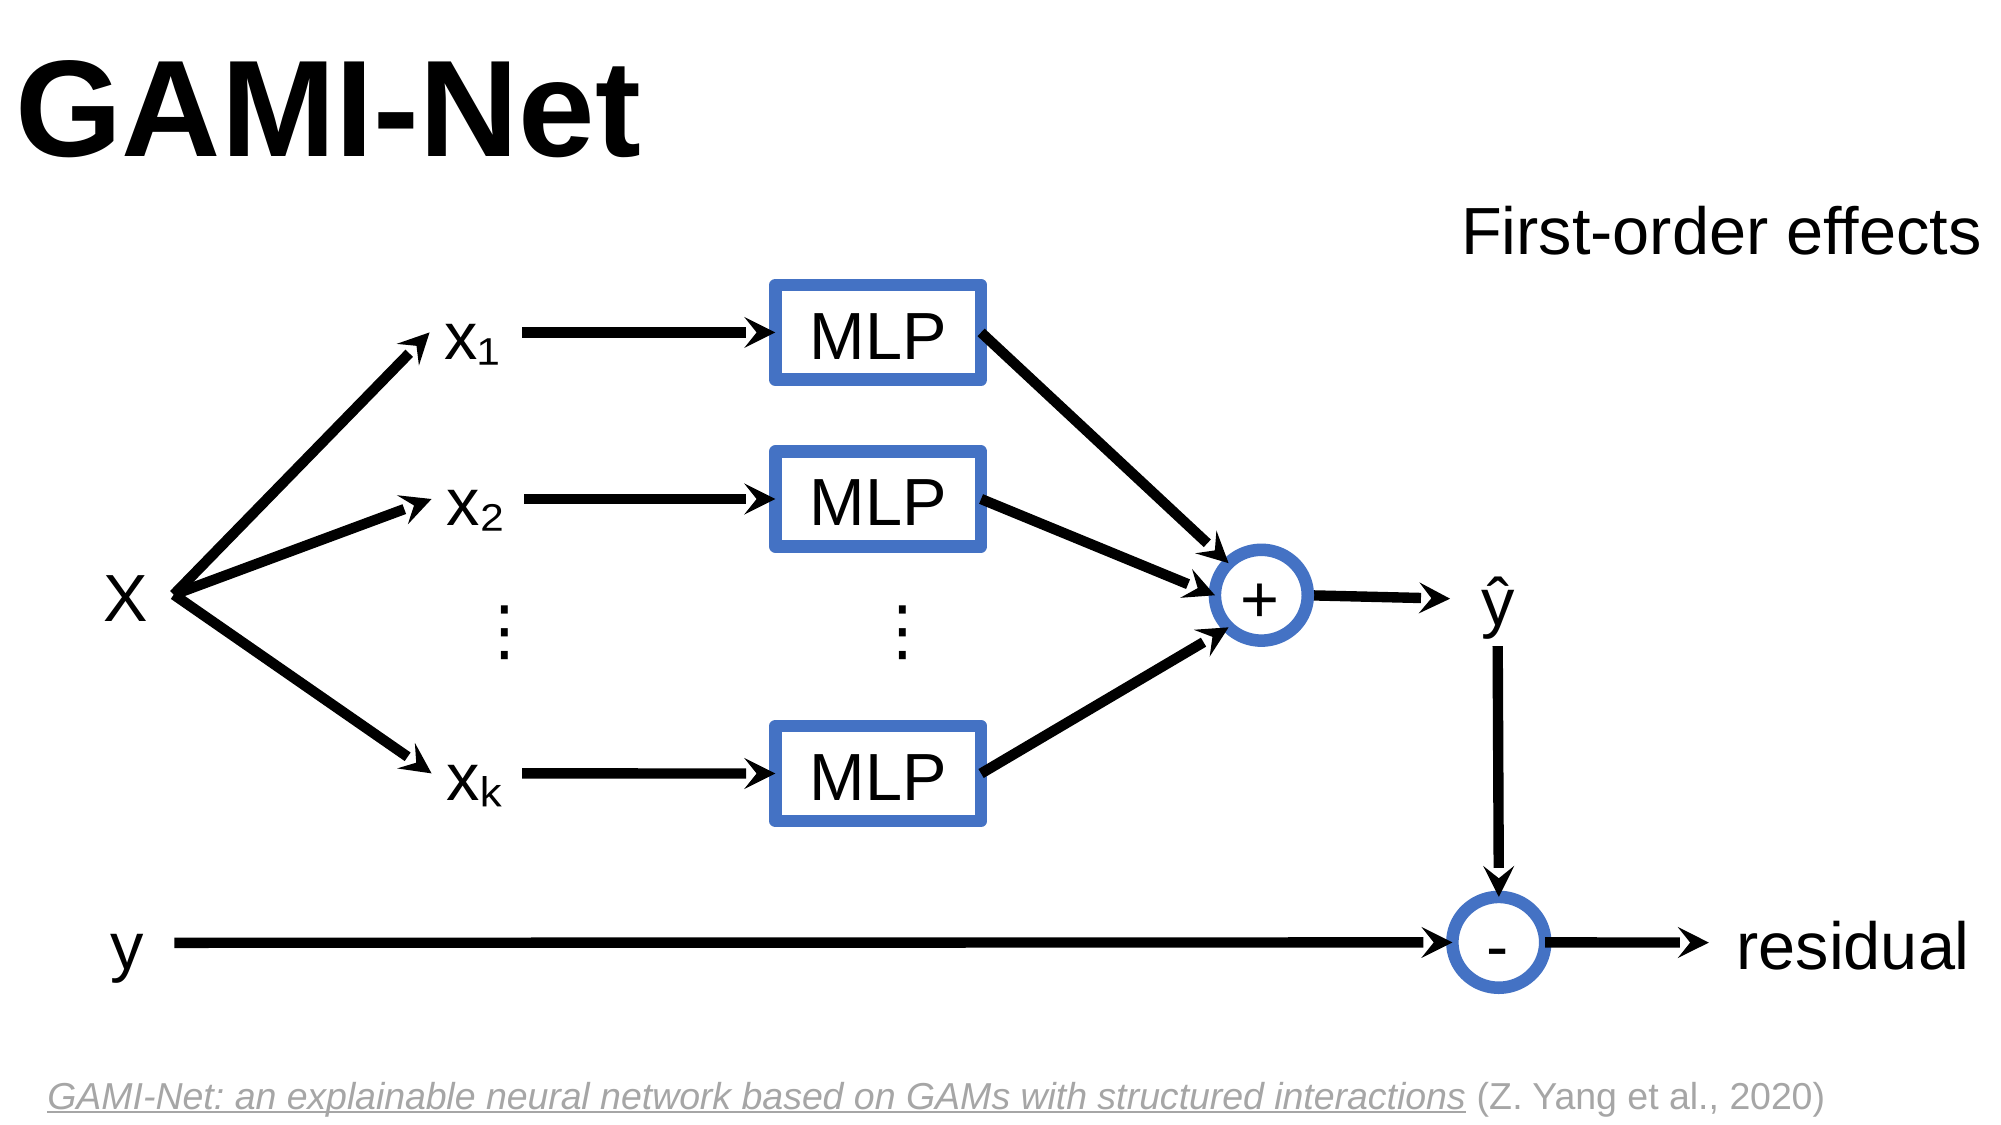

# GAMI-Net
First-order effects
x₁
MLP
x₂
MLP
X
+

ŷ
 ⋮
 ⋮
xₖ
MLP
-

residual
y
GAMI-Net: an explainable neural network based on GAMs with structured interactions (Z. Yang et al., 2020)